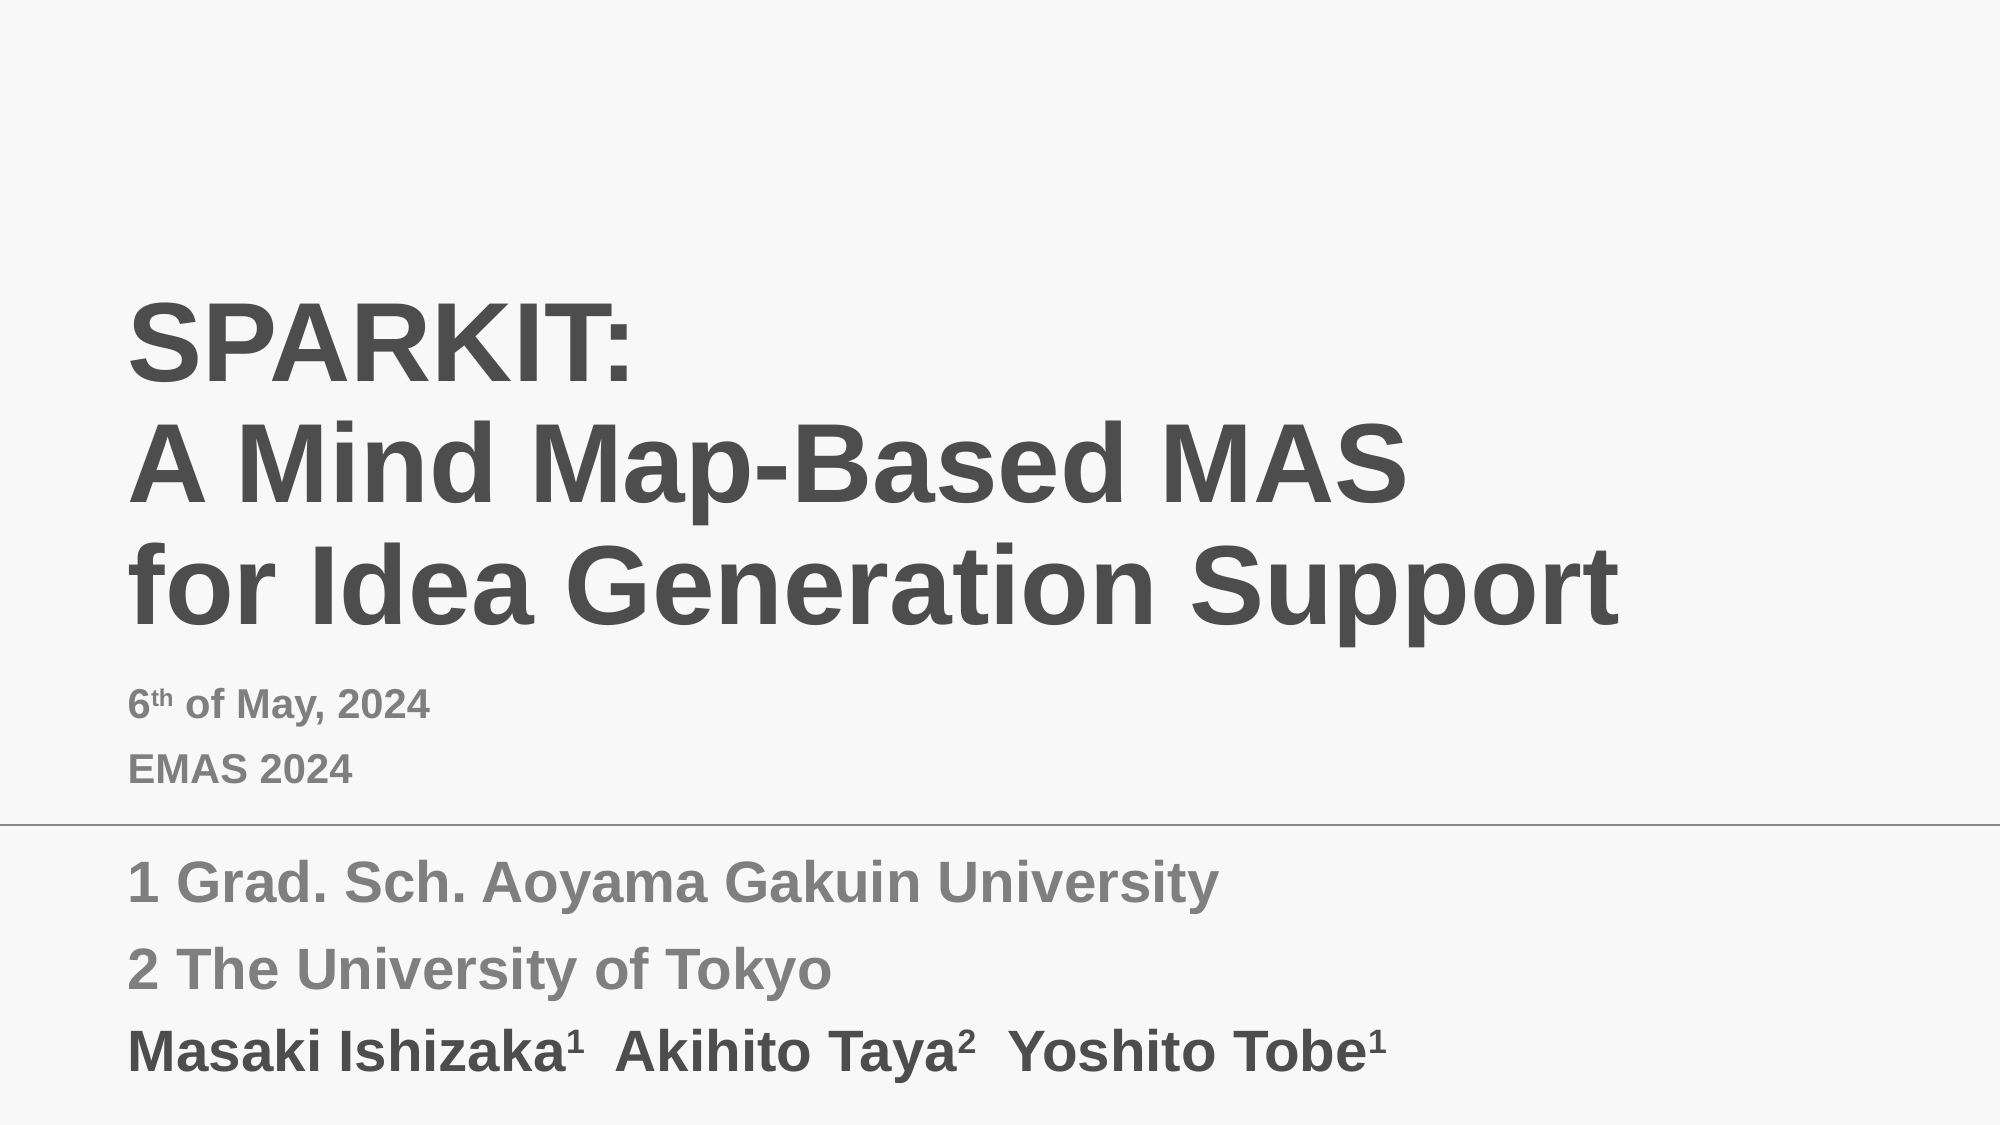

# SPARKIT: A Mind Map-Based MAS for Idea Generation Support
6th of May, 2024
EMAS 2024
1 Grad. Sch. Aoyama Gakuin University
2 The University of Tokyo
Masaki Ishizaka1  Akihito Taya2  Yoshito Tobe1